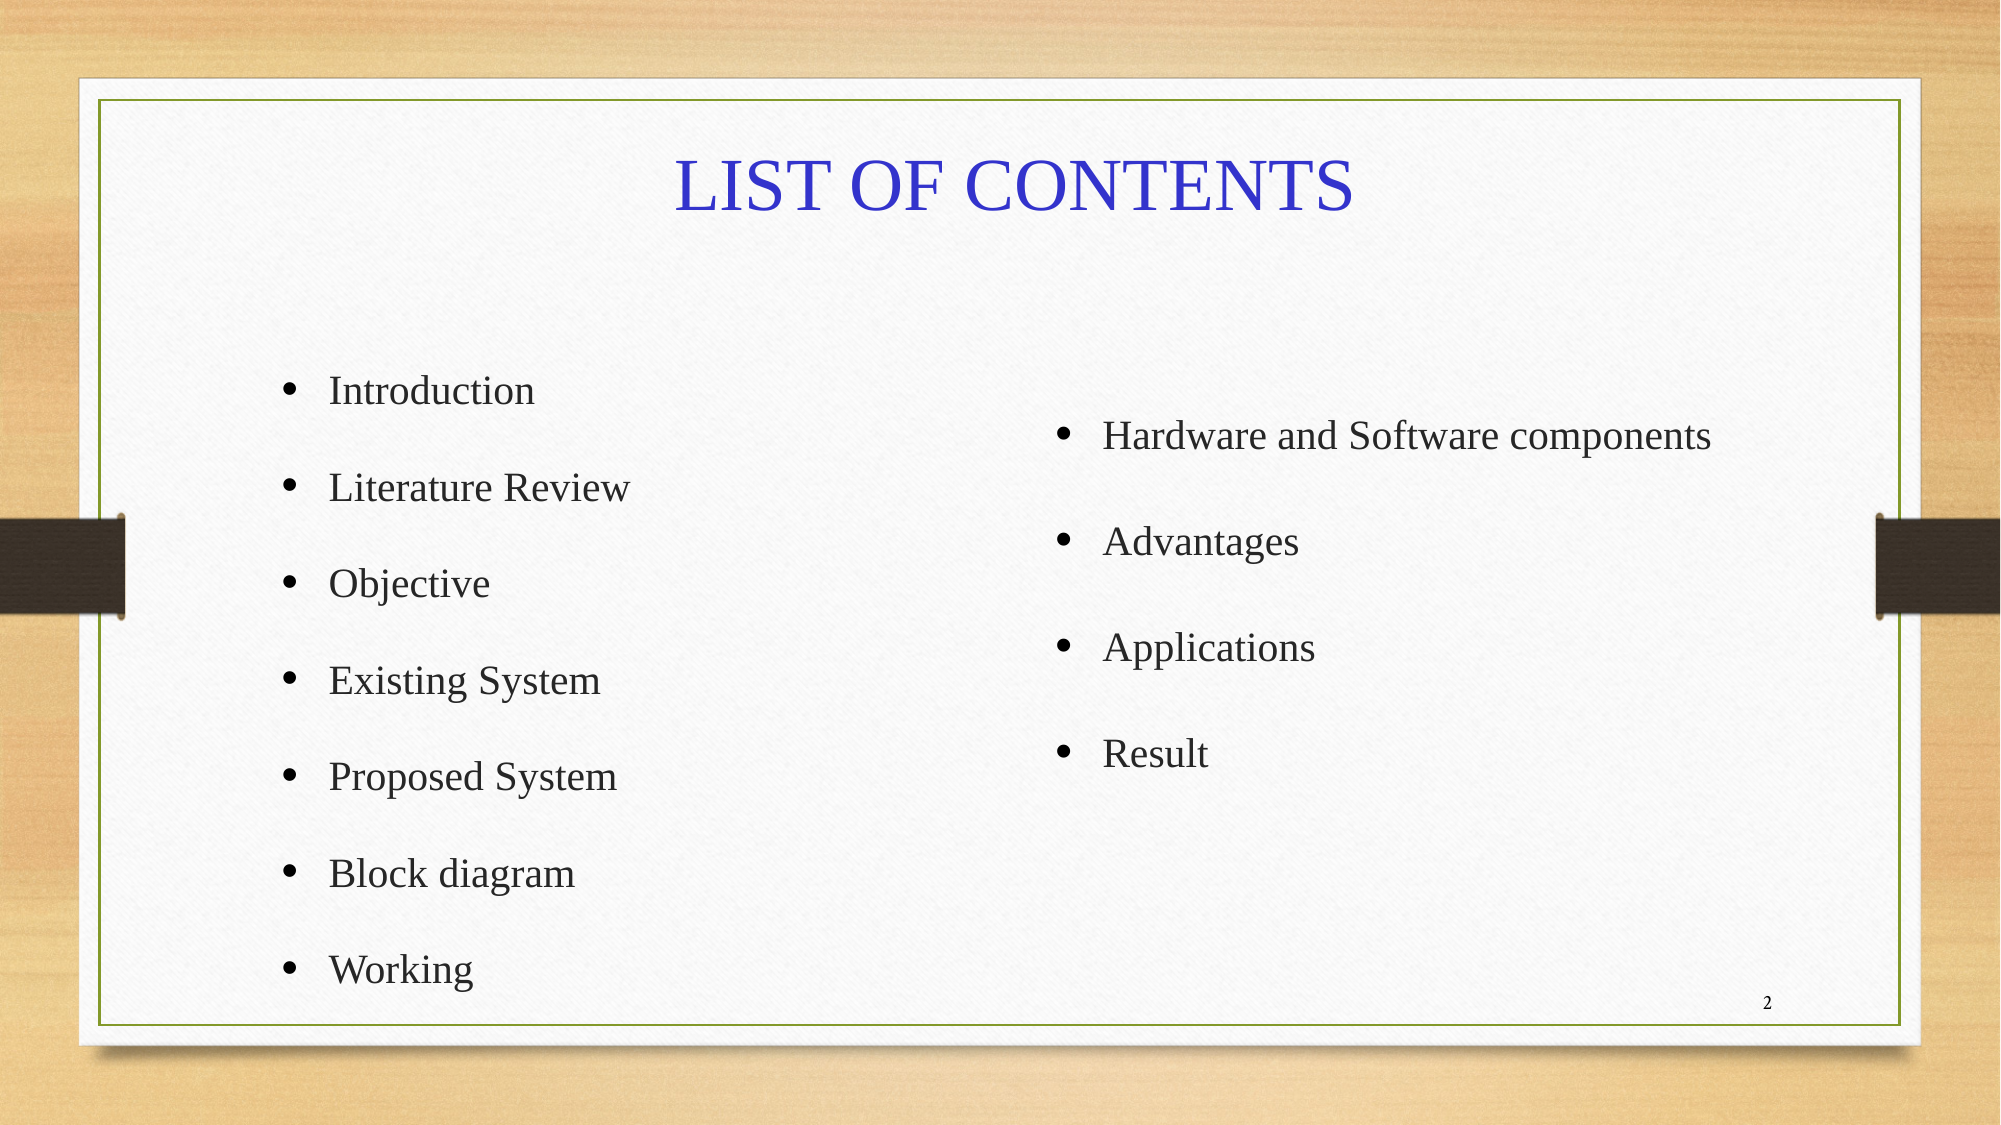

LIST OF CONTENTS

Hardware and Software components
Advantages
Applications
Result

Introduction
Literature Review
Objective
Existing System
Proposed System
Block diagram
Working

2